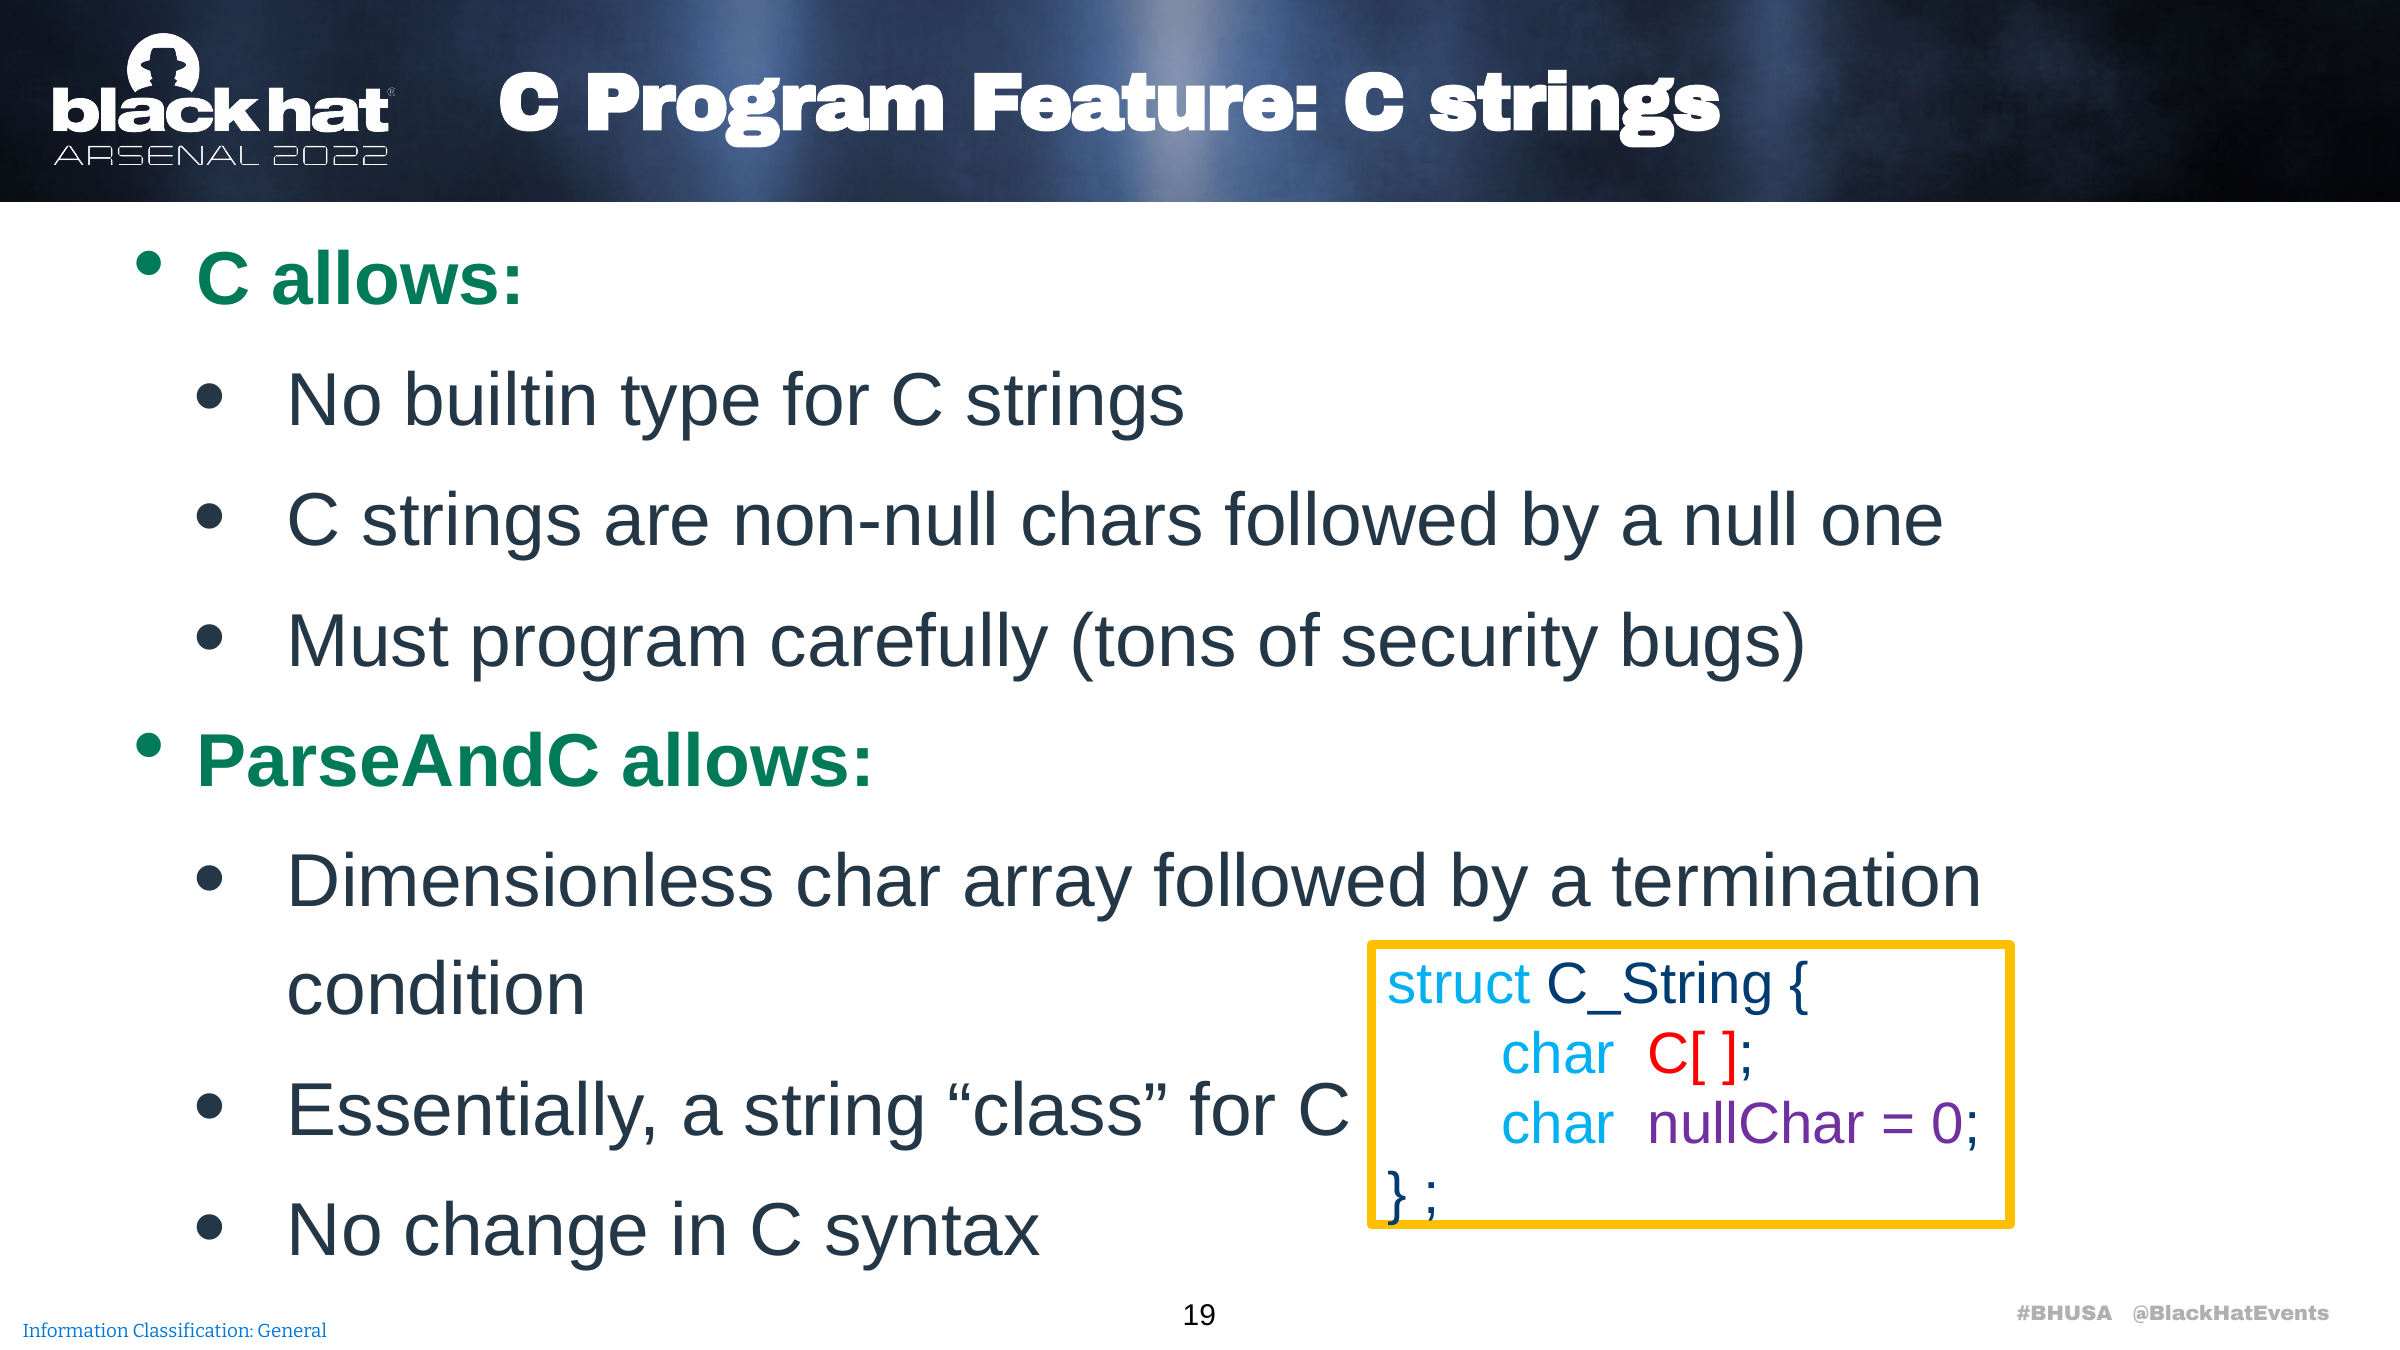

# C Program Feature: C strings
C allows:
No builtin type for C strings
C strings are non-null chars followed by a null one
Must program carefully (tons of security bugs)
ParseAndC allows:
Dimensionless char array followed by a termination condition
Essentially, a string “class” for C
No change in C syntax

 struct C_String {
        char  C[ ];
        char  nullChar = 0;
 } ;
19